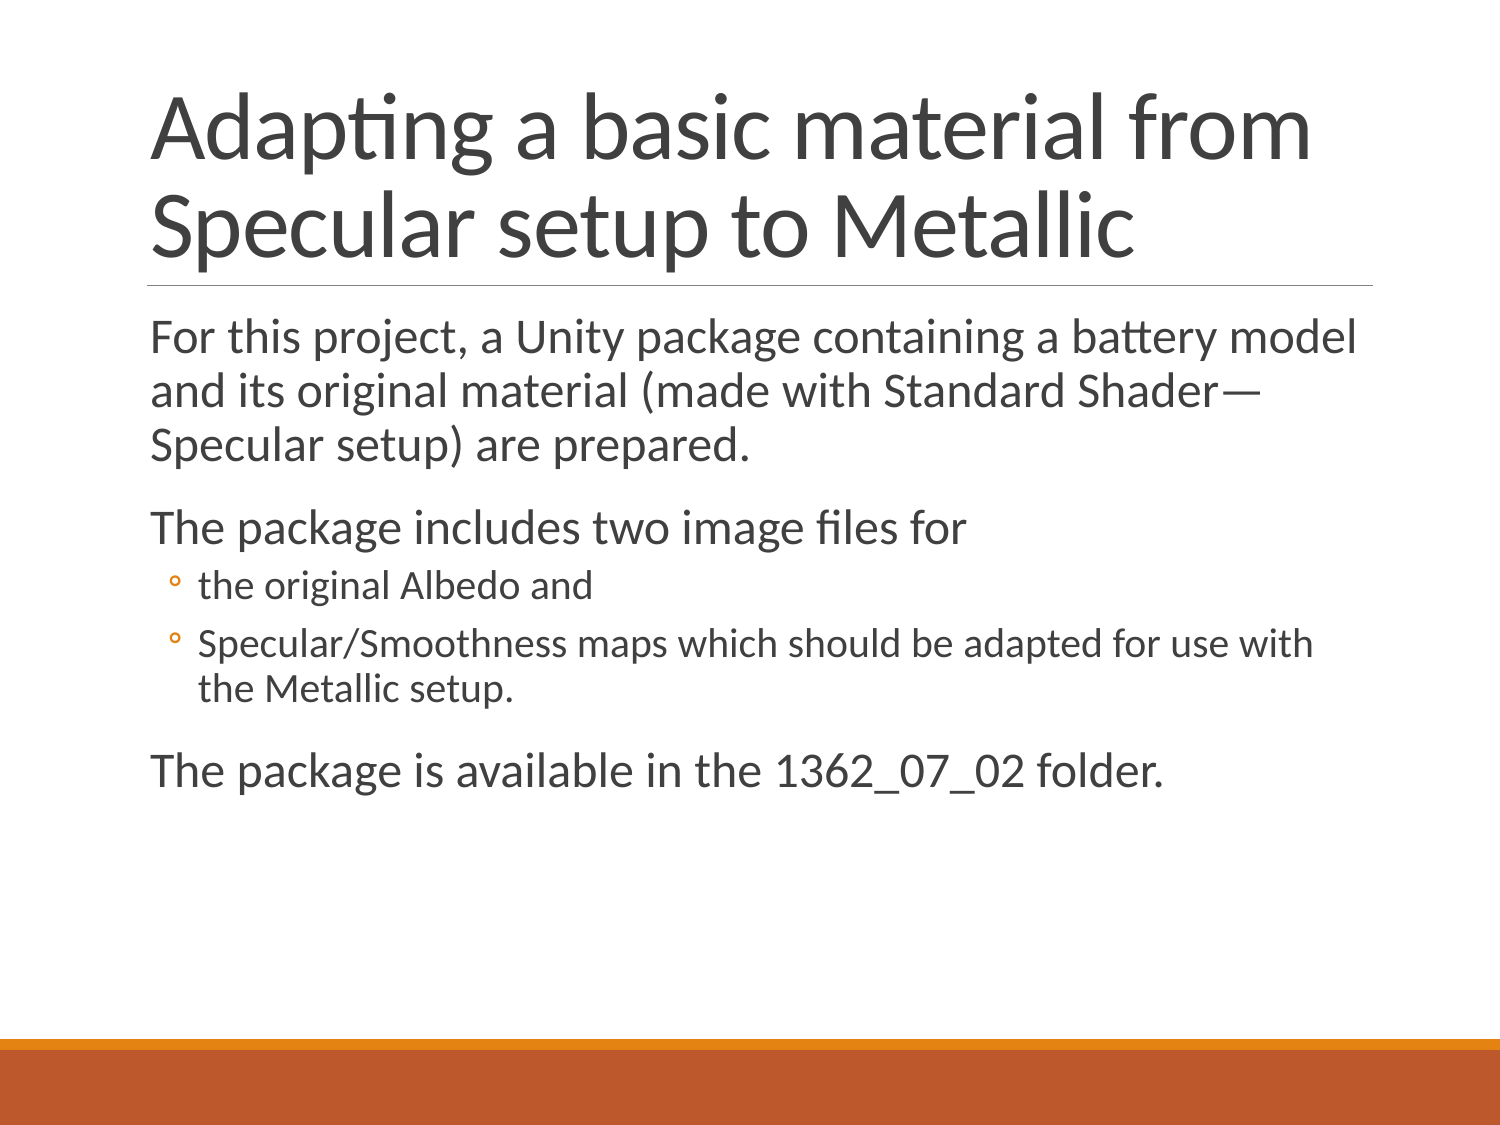

# Adapting a basic material from Specular setup to Metallic
For this project, a Unity package containing a battery model and its original material (made with Standard Shader—Specular setup) are prepared.
The package includes two image files for
the original Albedo and
Specular/Smoothness maps which should be adapted for use with the Metallic setup.
The package is available in the 1362_07_02 folder.